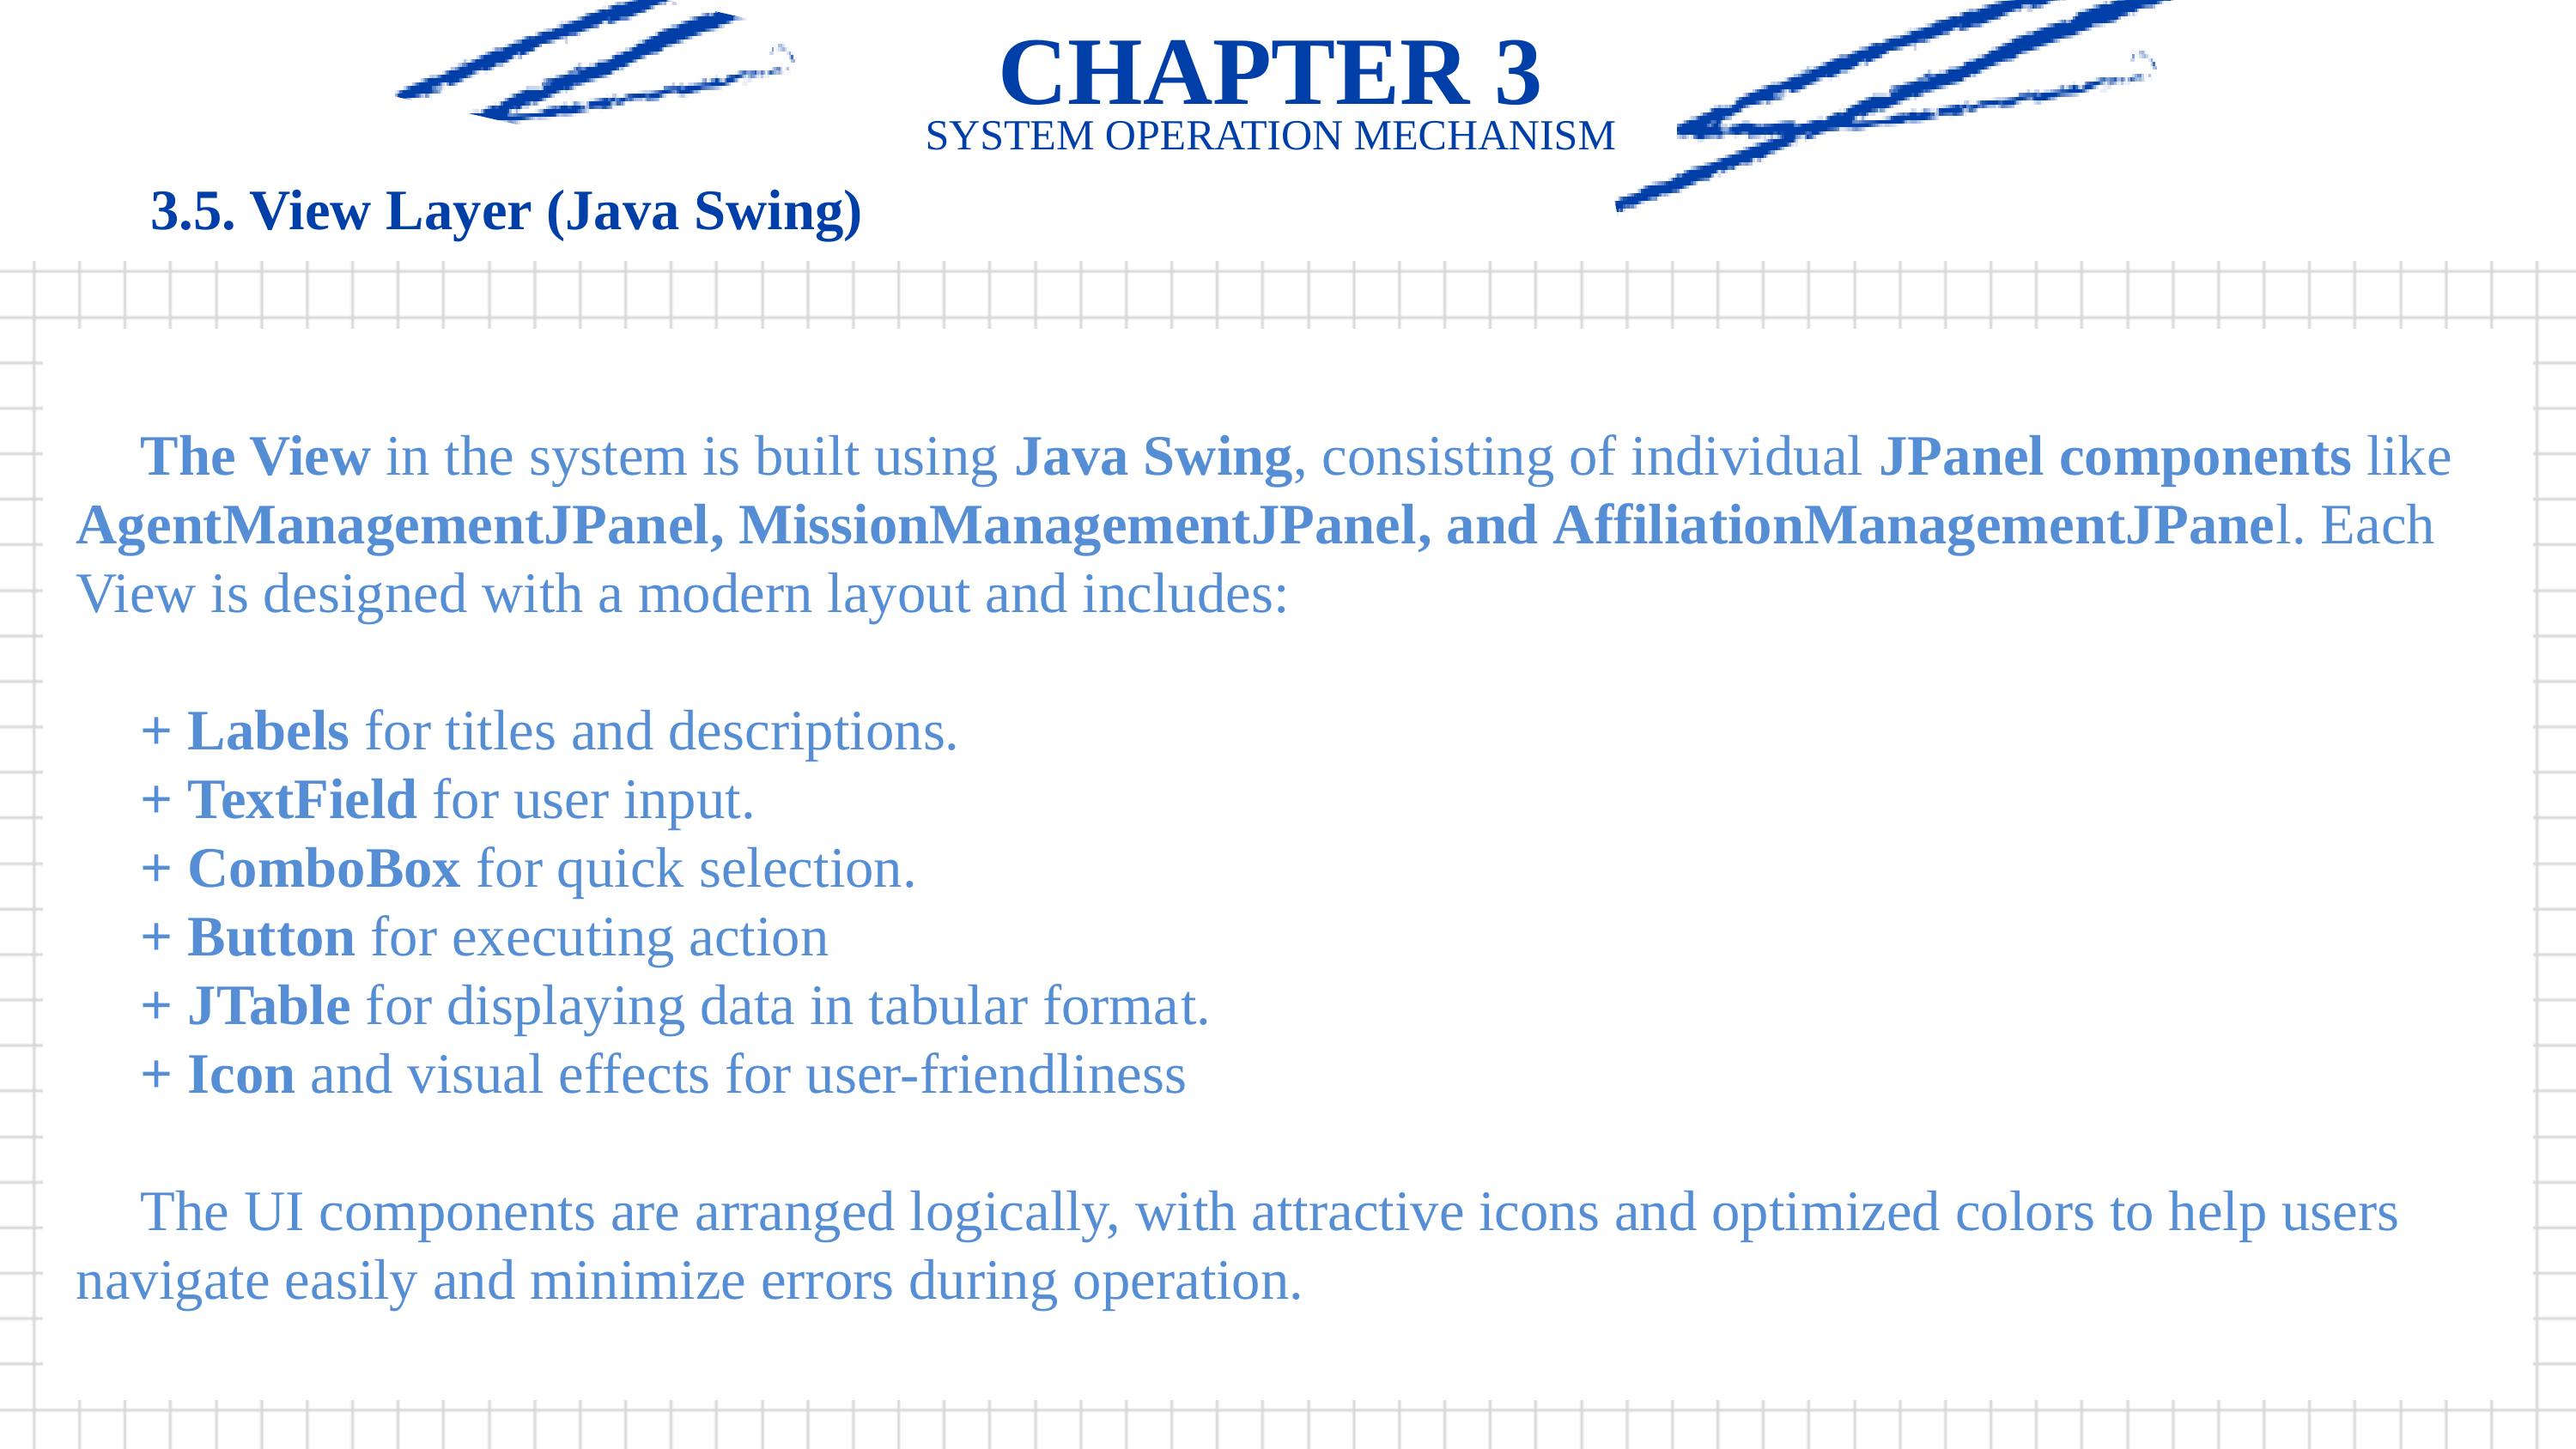

CHAPTER 3
SYSTEM OPERATION MECHANISM
3.5. View Layer (Java Swing)

The View in the system is built using Java Swing, consisting of individual JPanel components like AgentManagementJPanel, MissionManagementJPanel, and AffiliationManagementJPanel. Each View is designed with a modern layout and includes:

+ Labels for titles and descriptions.
+ TextField for user input.
+ ComboBox for quick selection.
+ Button for executing action
+ JTable for displaying data in tabular format.
+ Icon and visual effects for user-friendliness

The UI components are arranged logically, with attractive icons and optimized colors to help users navigate easily and minimize errors during operation.